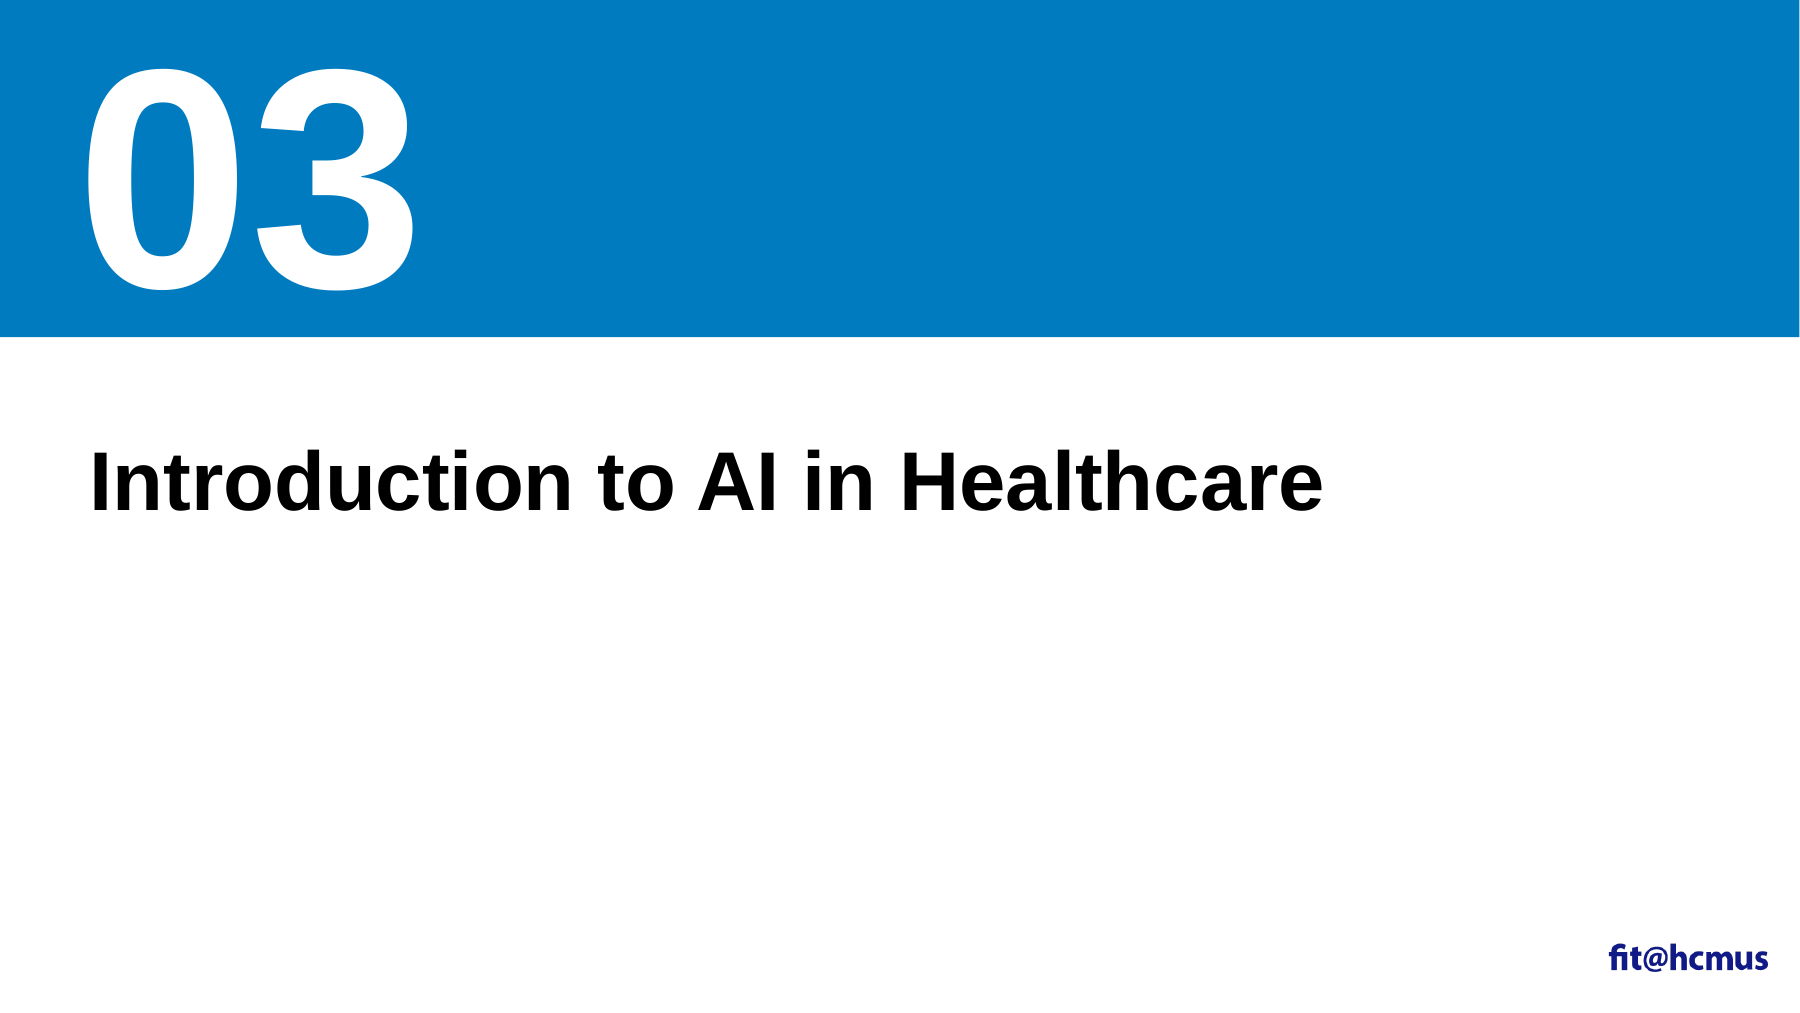

# 03
Introduction to AI in Healthcare